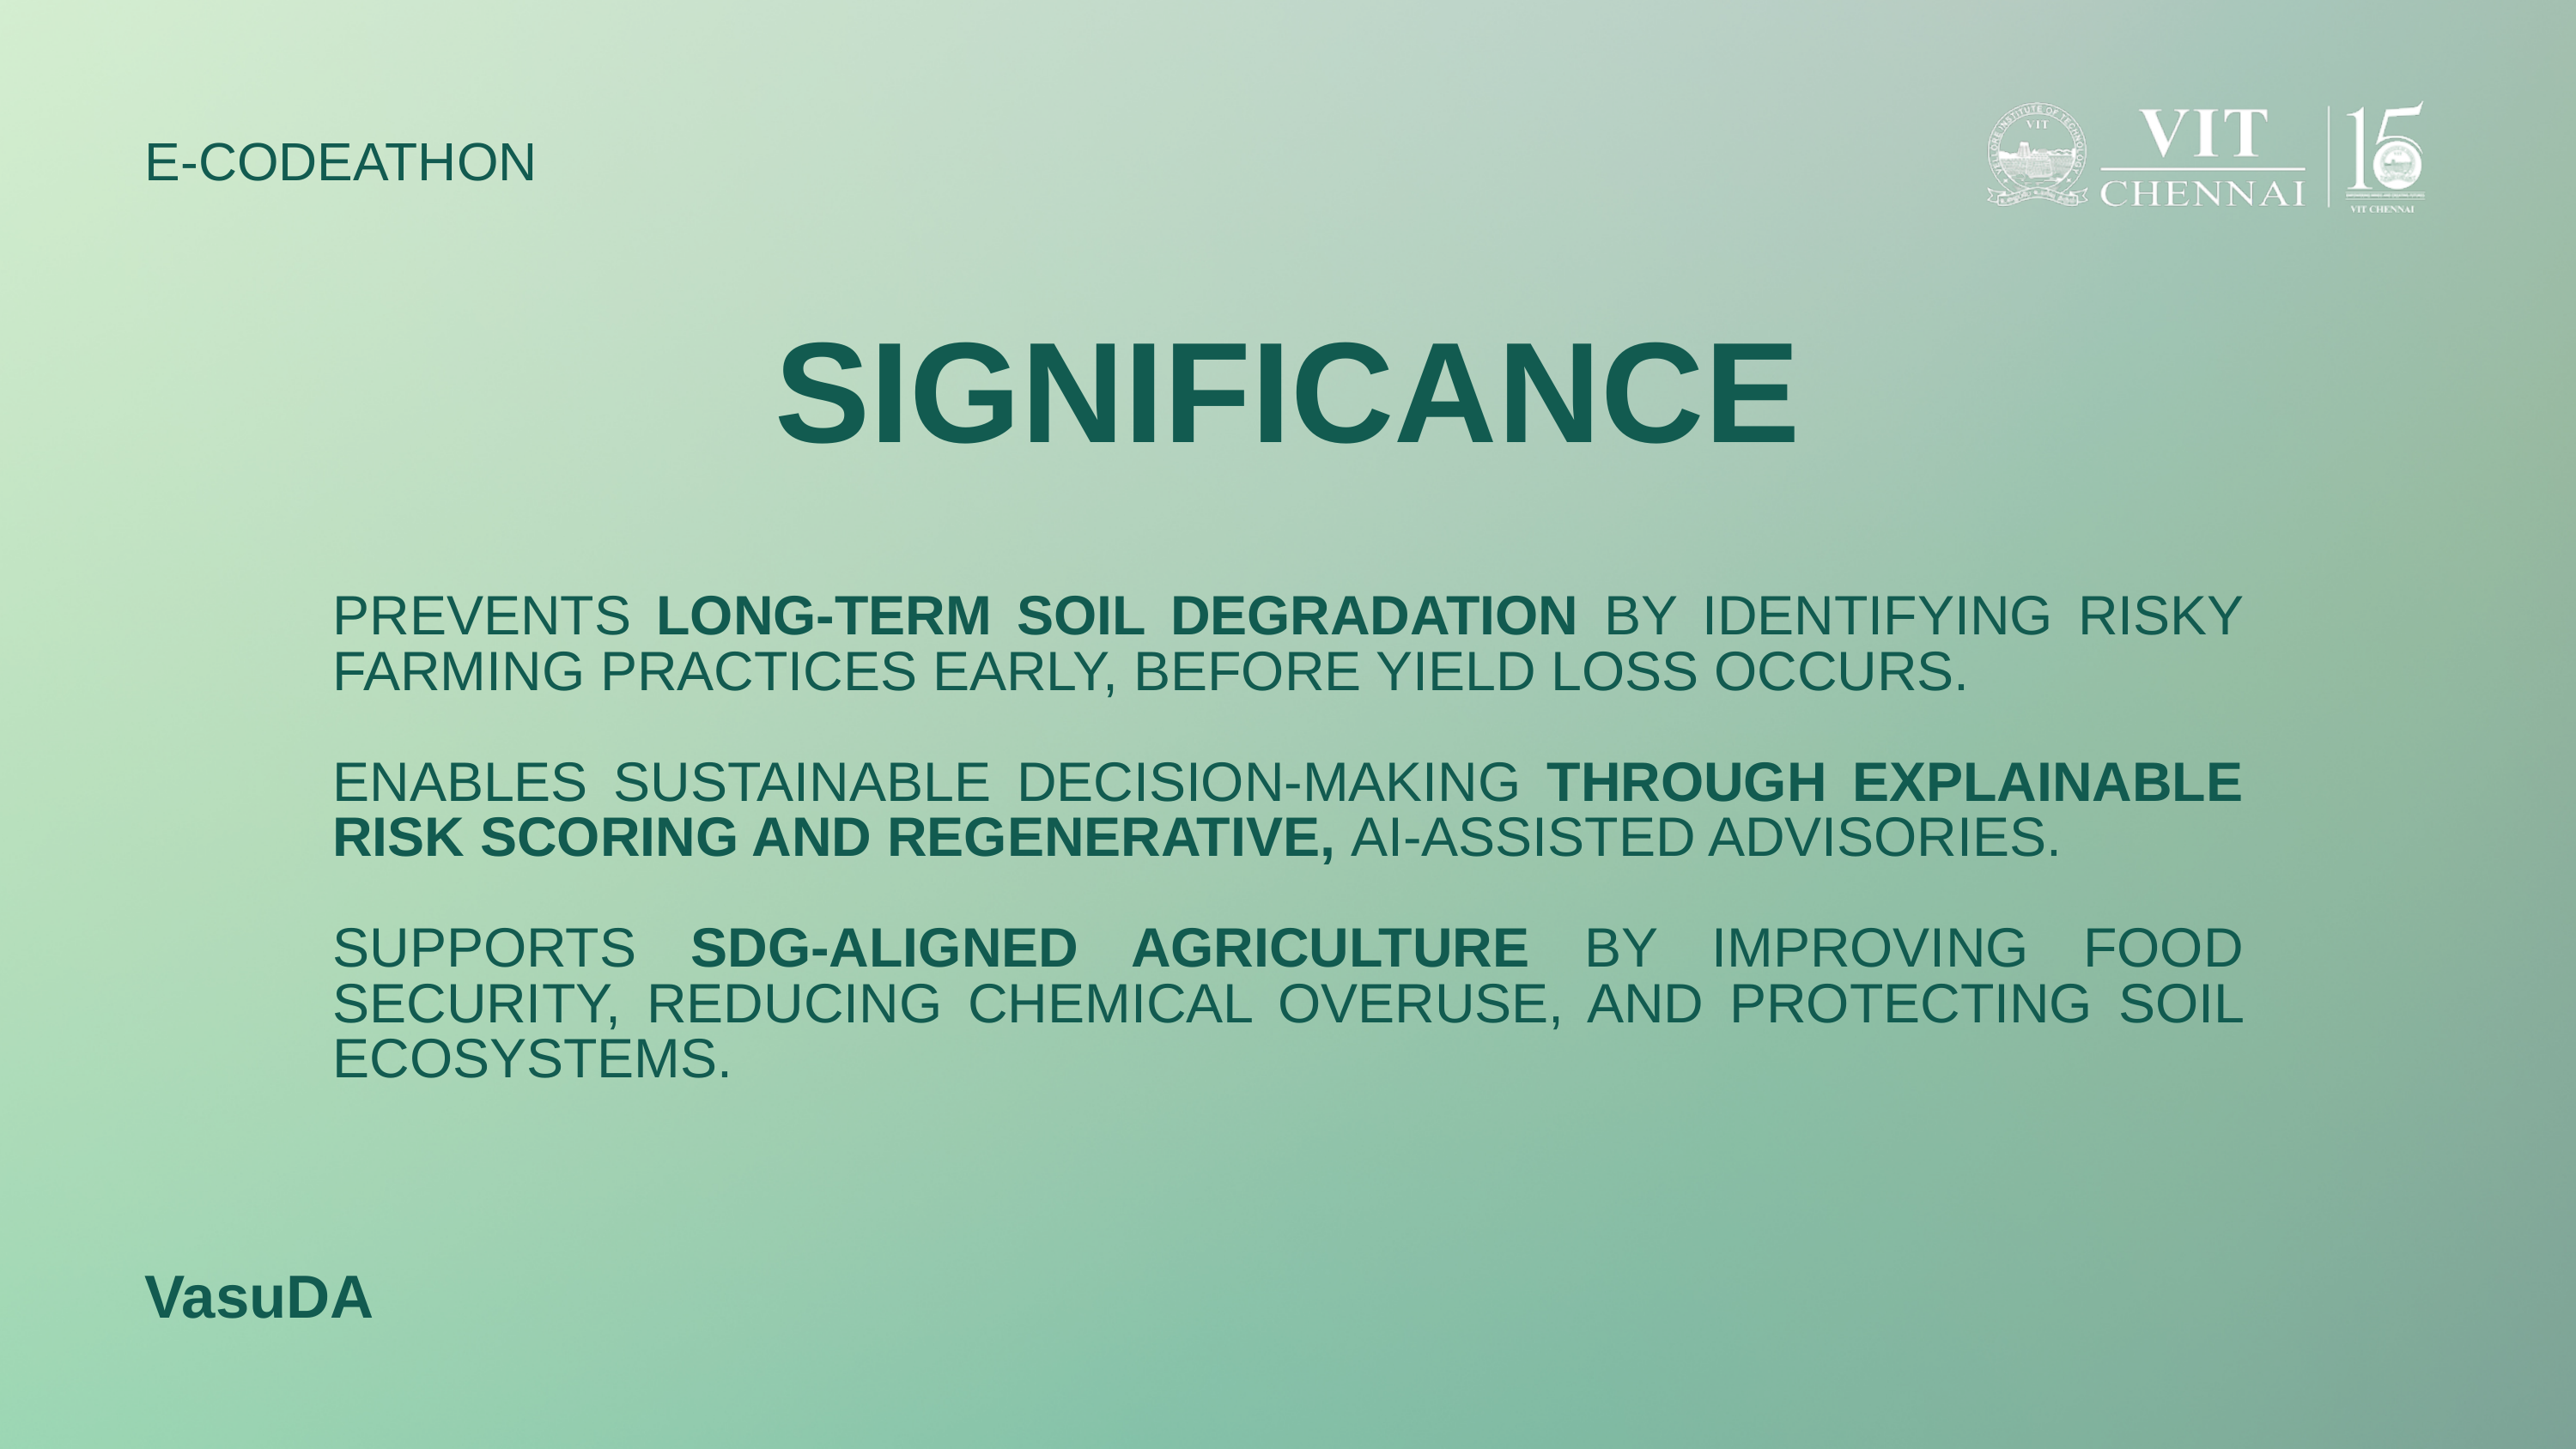

E-CODEATHON
SIGNIFICANCE
PREVENTS LONG‑TERM SOIL DEGRADATION BY IDENTIFYING RISKY FARMING PRACTICES EARLY, BEFORE YIELD LOSS OCCURS.

ENABLES SUSTAINABLE DECISION‑MAKING THROUGH EXPLAINABLE RISK SCORING AND REGENERATIVE, AI‑ASSISTED ADVISORIES.

SUPPORTS SDG‑ALIGNED AGRICULTURE BY IMPROVING FOOD SECURITY, REDUCING CHEMICAL OVERUSE, AND PROTECTING SOIL ECOSYSTEMS.
VasuDA